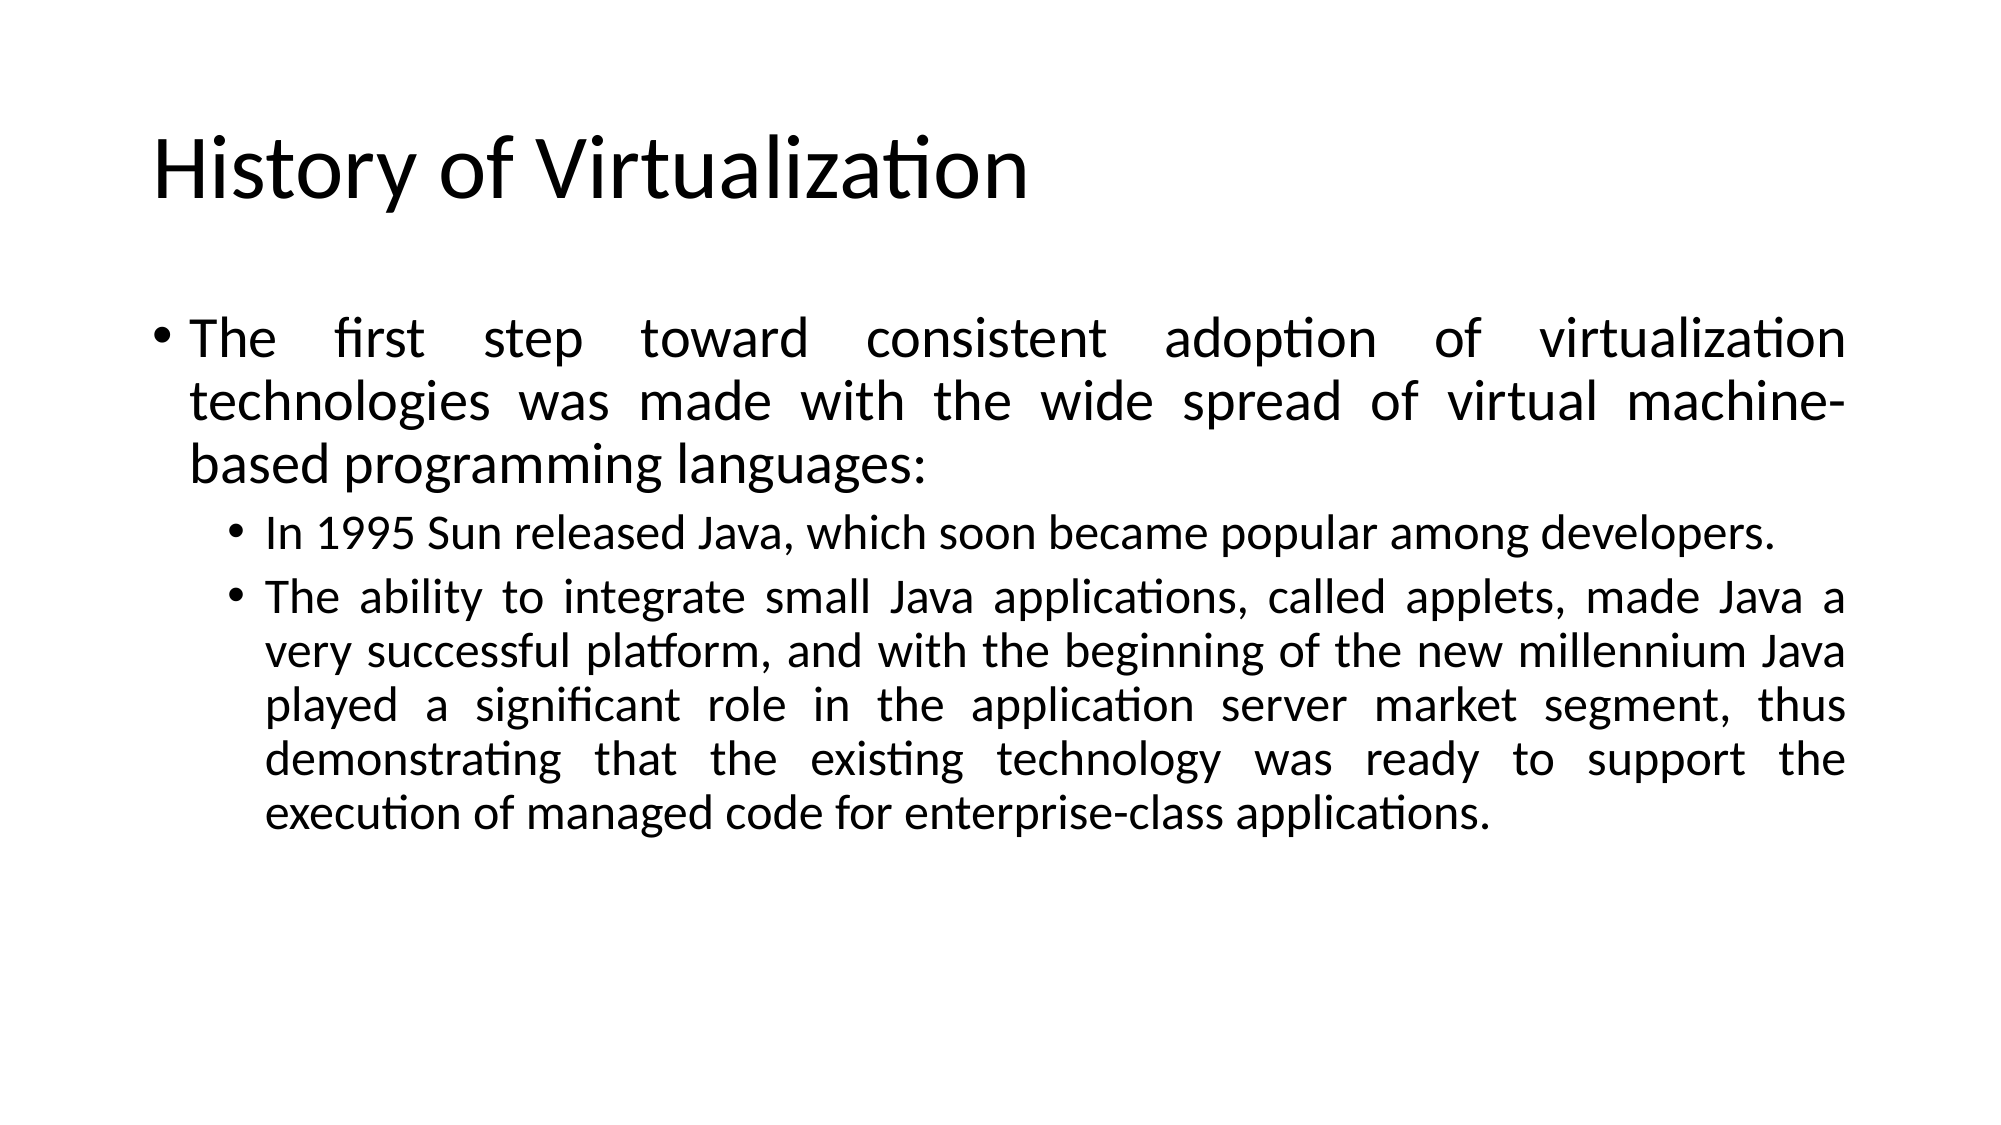

# History of Virtualization
The first step toward consistent adoption of virtualization technologies was made with the wide spread of virtual machine-based programming languages:
In 1995 Sun released Java, which soon became popular among developers.
The ability to integrate small Java applications, called applets, made Java a very successful platform, and with the beginning of the new millennium Java played a significant role in the application server market segment, thus demonstrating that the existing technology was ready to support the execution of managed code for enterprise-class applications.